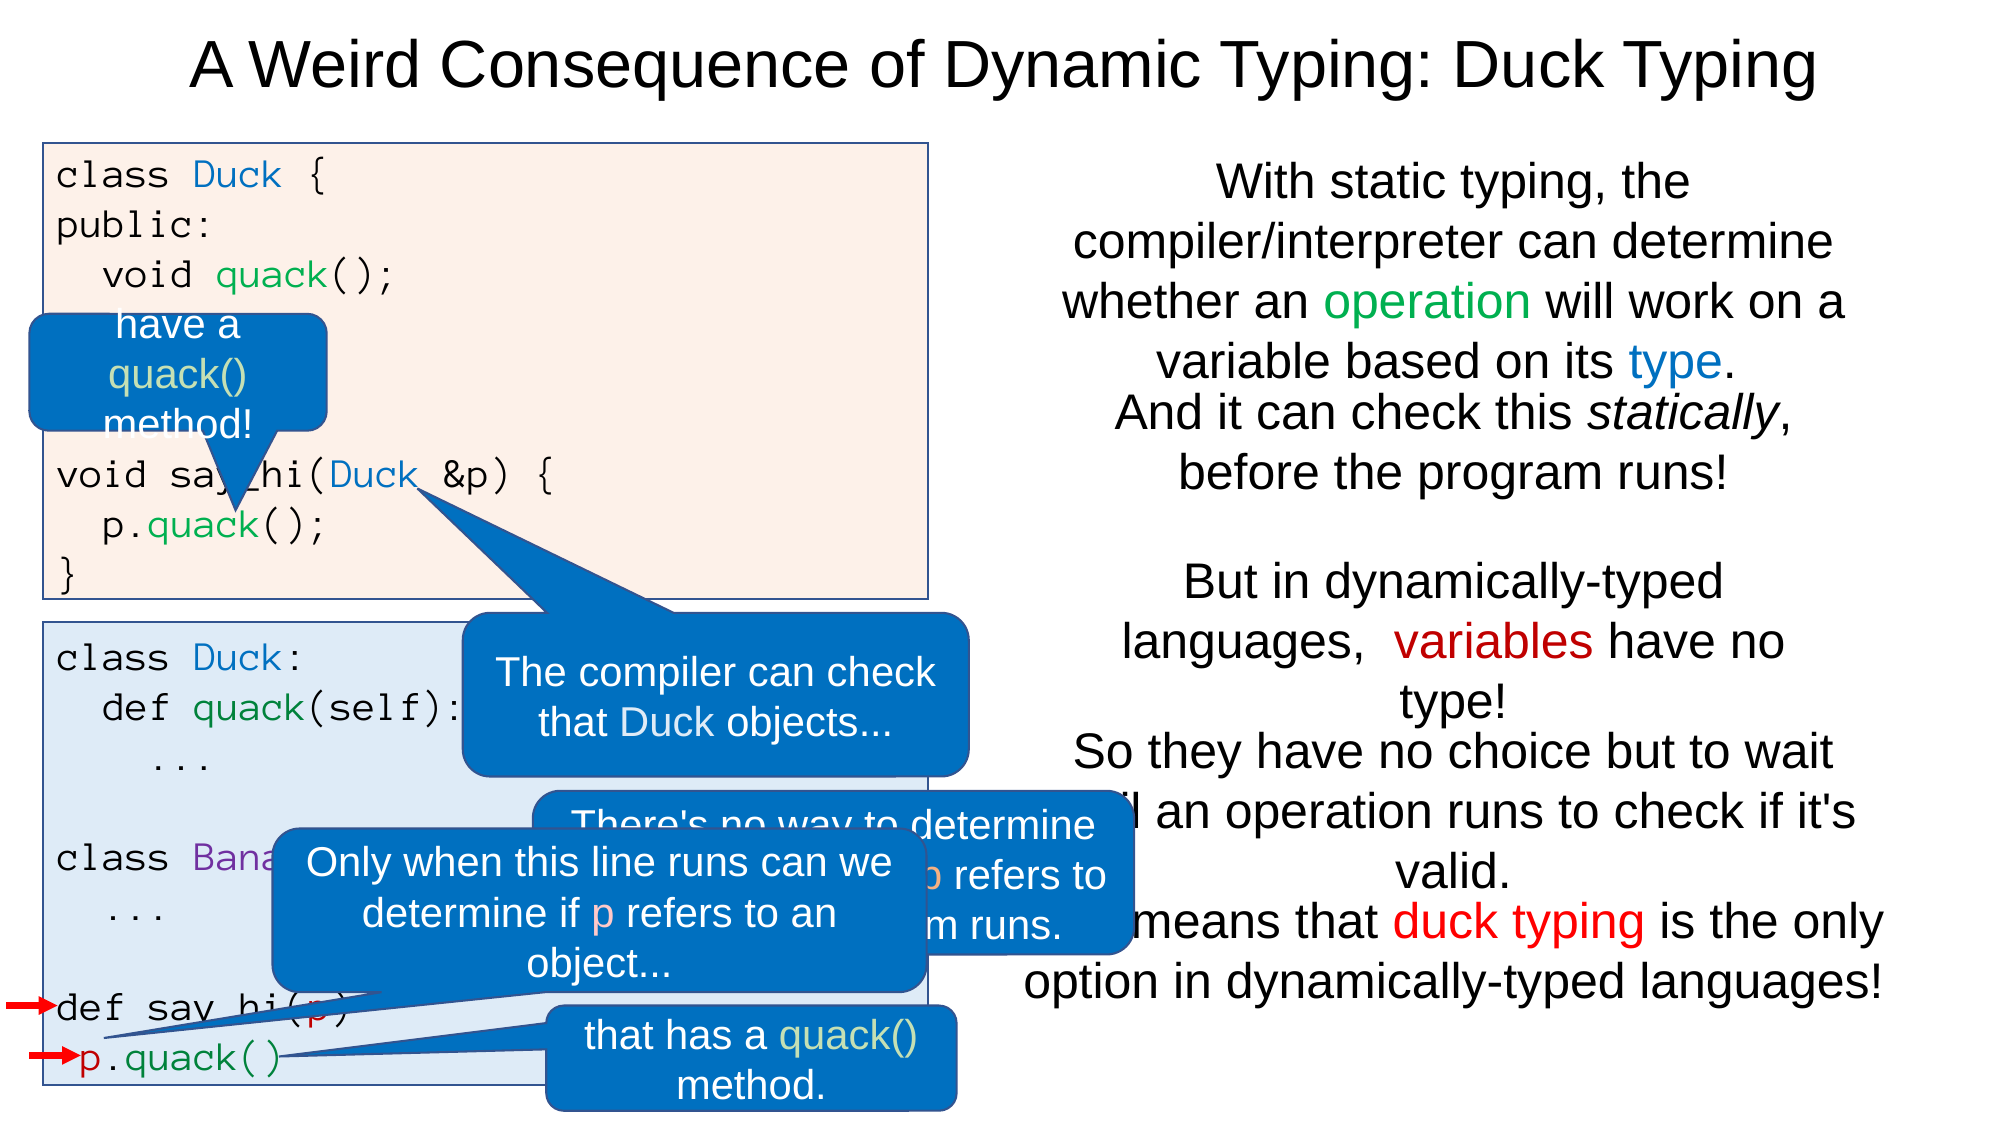

# A Weird Consequence of Dynamic Typing: Duck Typing
q’s type is unknown until the actual code runs!
It’s type can only be determined ("bound") once a variable is passed in!
With static typing, the compiler/interpreter can determine whether an operation will work on a variable based on its type.
class Duck {
public:
  void quack();
...
};

void say_hi(Duck &p) {
  p.quack();
}
have a quack() method!
And it can check this statically, before the program runs!
But in dynamically-typed languages,  variables have no type!
The compiler can check that Duck objects...

class Duck:
  def quack(self):
    ...

class Banana:
  ...

def say_hi(p)
 p.quack()

So they have no choice but to wait until an operation runs to check if it's valid.
There's no way to determine what type of object p refers to before the program runs.
Only when this line runs can we determine if p refers to an object...
This means that duck typing is the only option in dynamically-typed languages!
that has a quack() method.